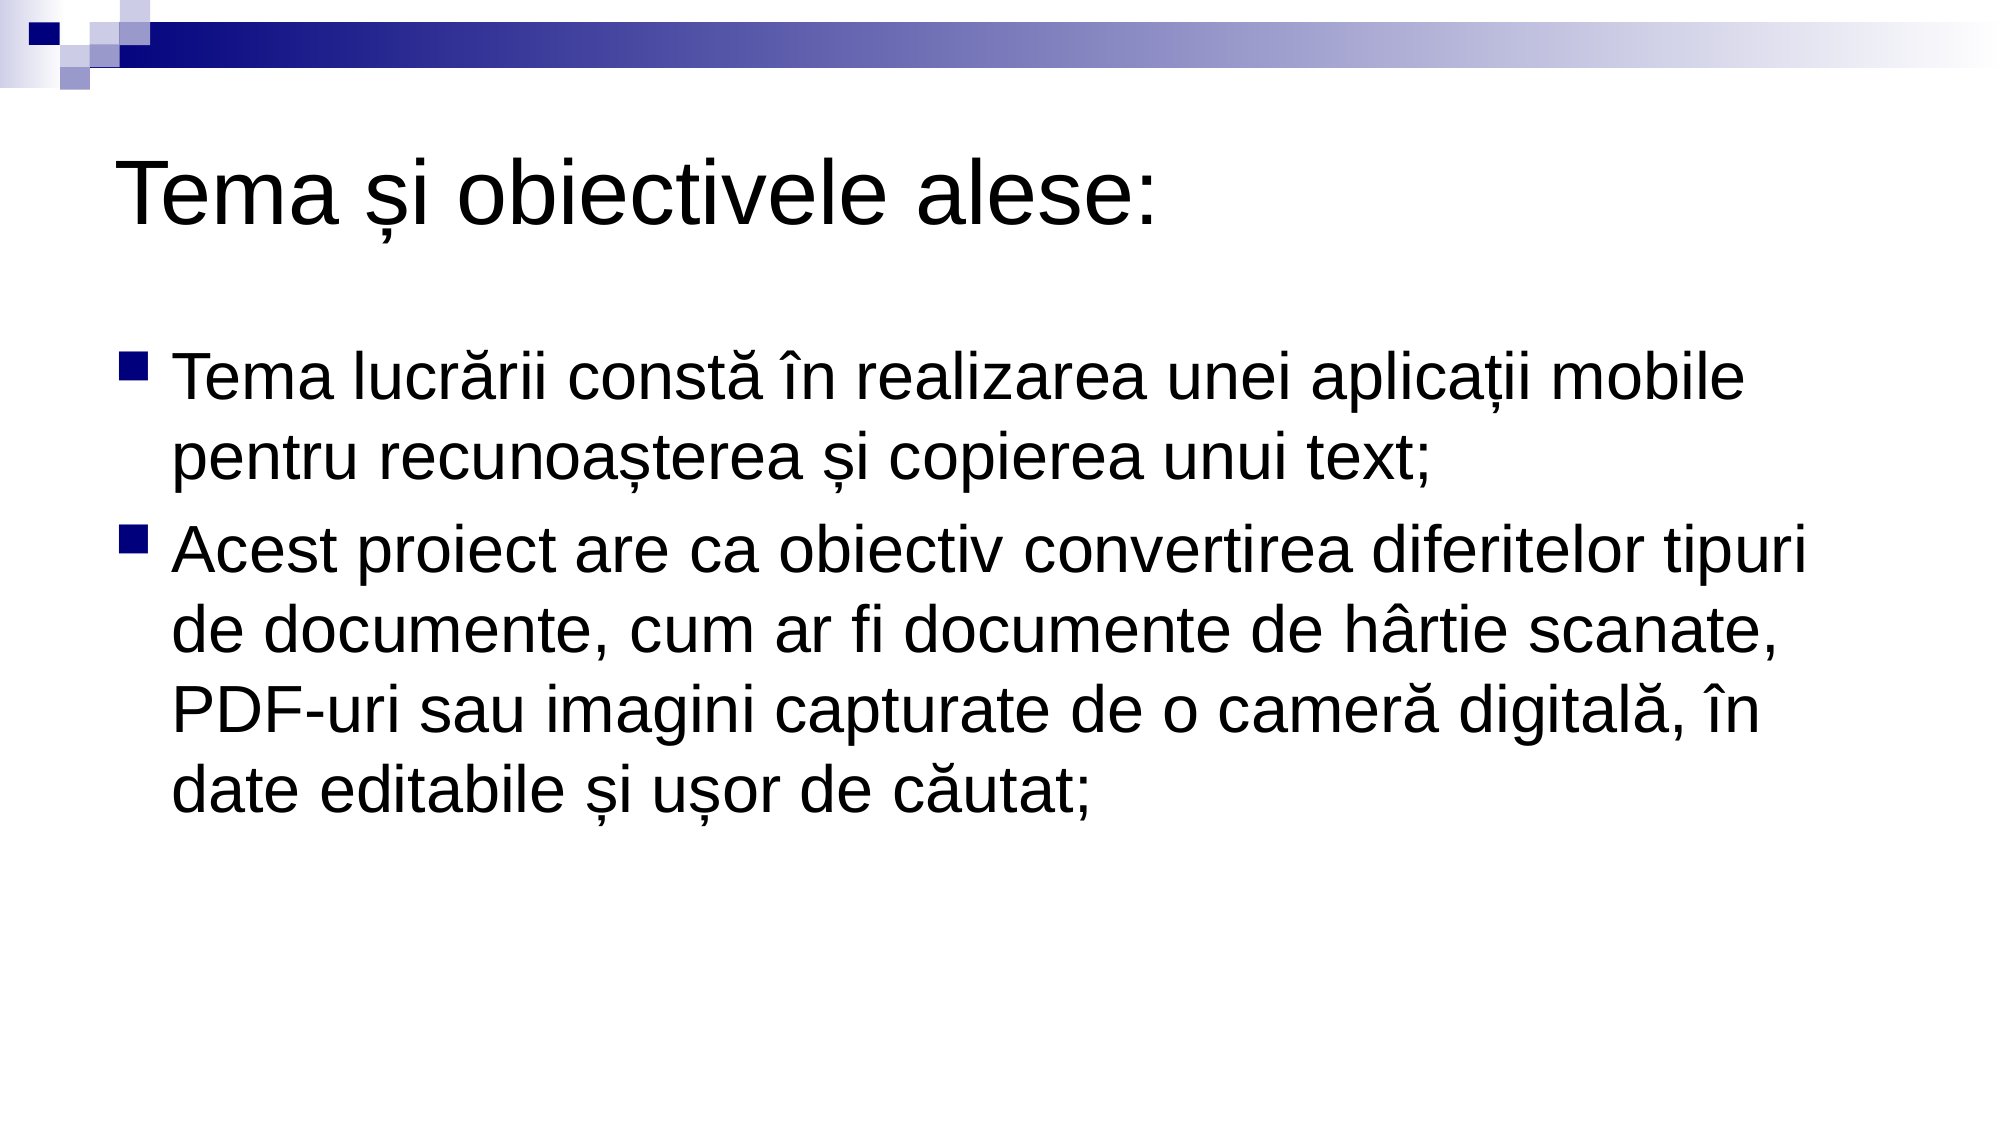

# Tema și obiectivele alese:
Tema lucrării constă în realizarea unei aplicații mobile pentru recunoașterea și copierea unui text;
Acest proiect are ca obiectiv convertirea diferitelor tipuri de documente, cum ar fi documente de hârtie scanate, PDF-uri sau imagini capturate de o cameră digitală, în date editabile și ușor de căutat;